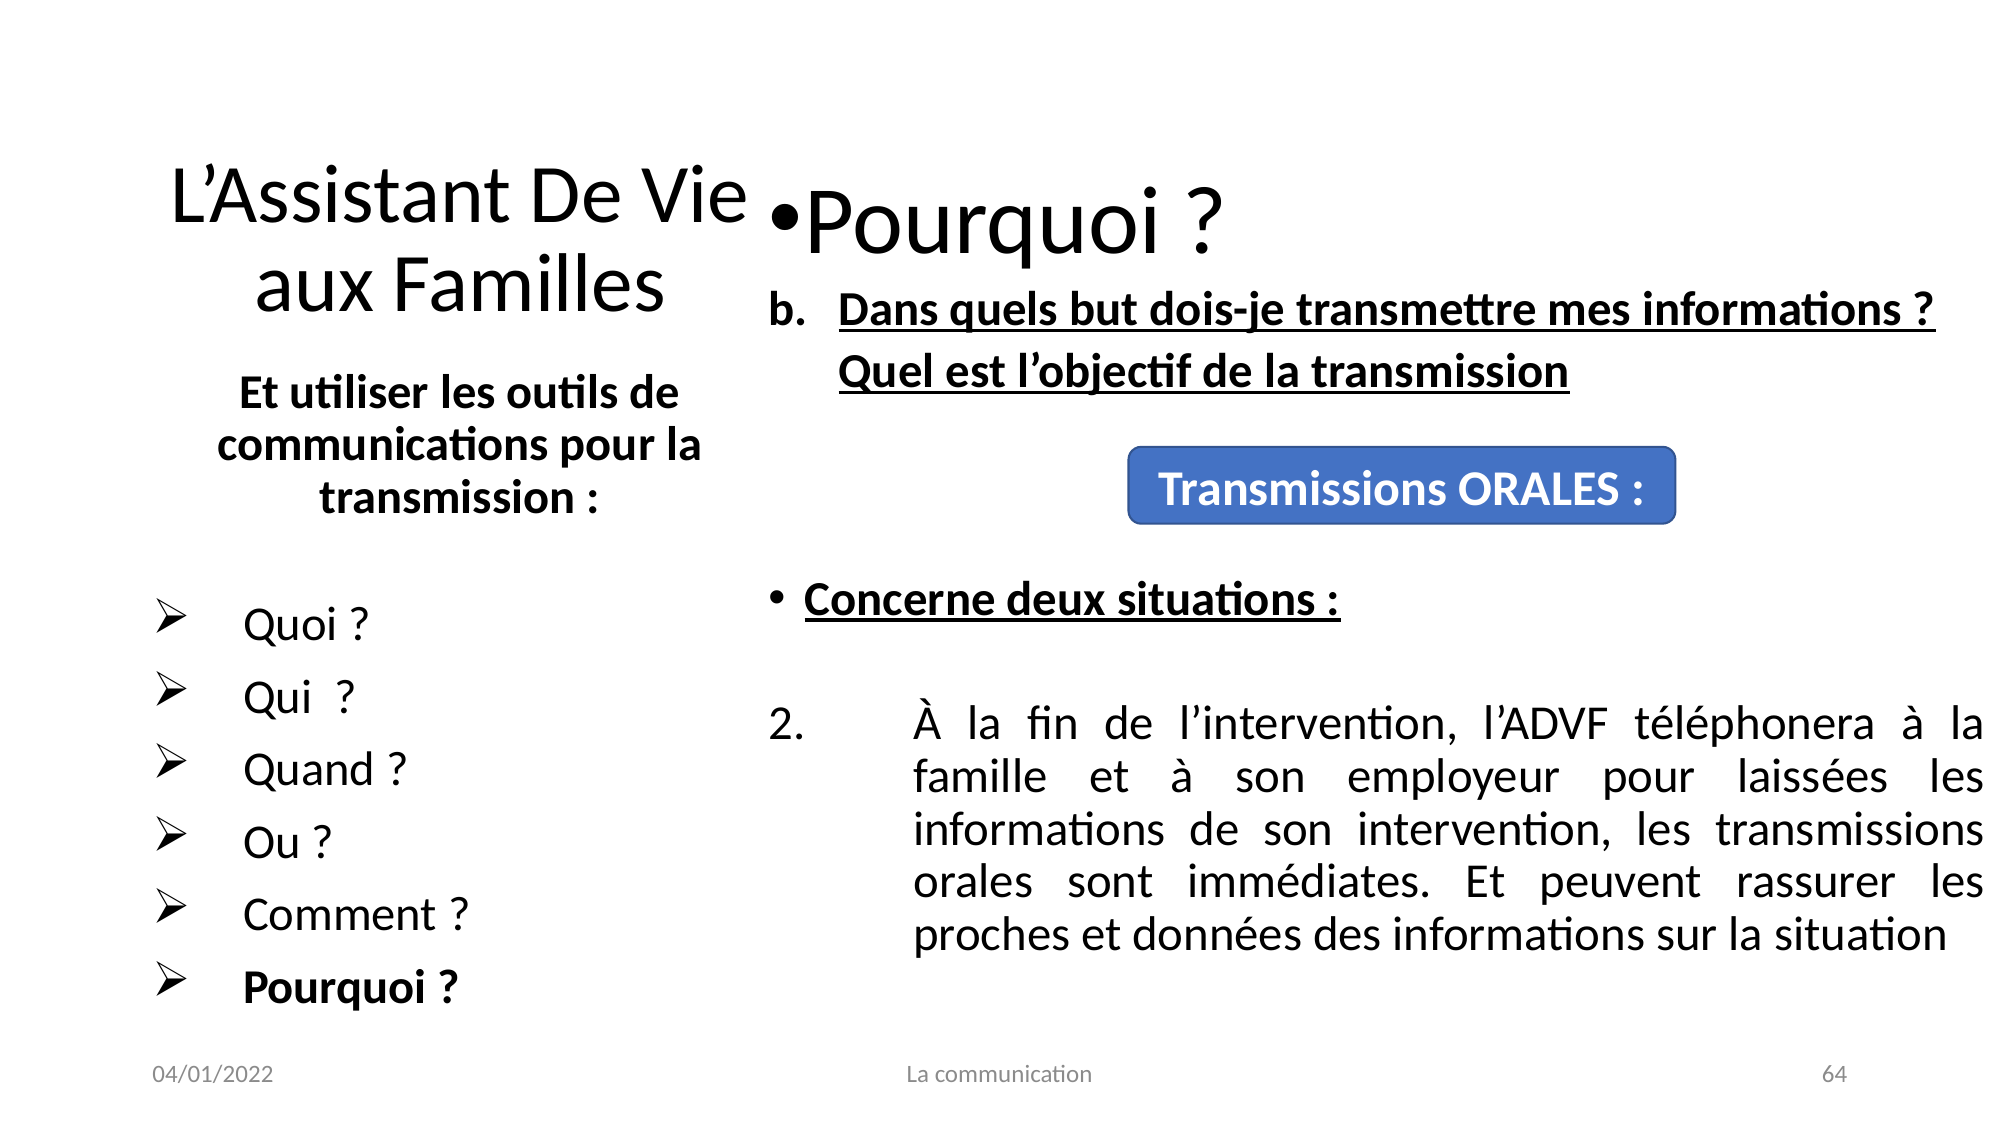

# L’Assistant De Vie aux Familles
Pourquoi ?
b.	Dans quels but dois-je transmettre mes informations ?
Quel est l’objectif de la transmission

Concerne deux situations :

À la fin de l’intervention, l’ADVF téléphonera à la famille et à son employeur pour laissées les informations de son intervention, les transmissions orales sont immédiates. Et peuvent rassurer les proches et données des informations sur la situation
Et utiliser les outils de communications pour la transmission :

Quoi ?
Qui  ?
Quand ?
Ou ?
Comment ?
Pourquoi ?
Transmissions ORALES :
04/01/2022
La communication
64